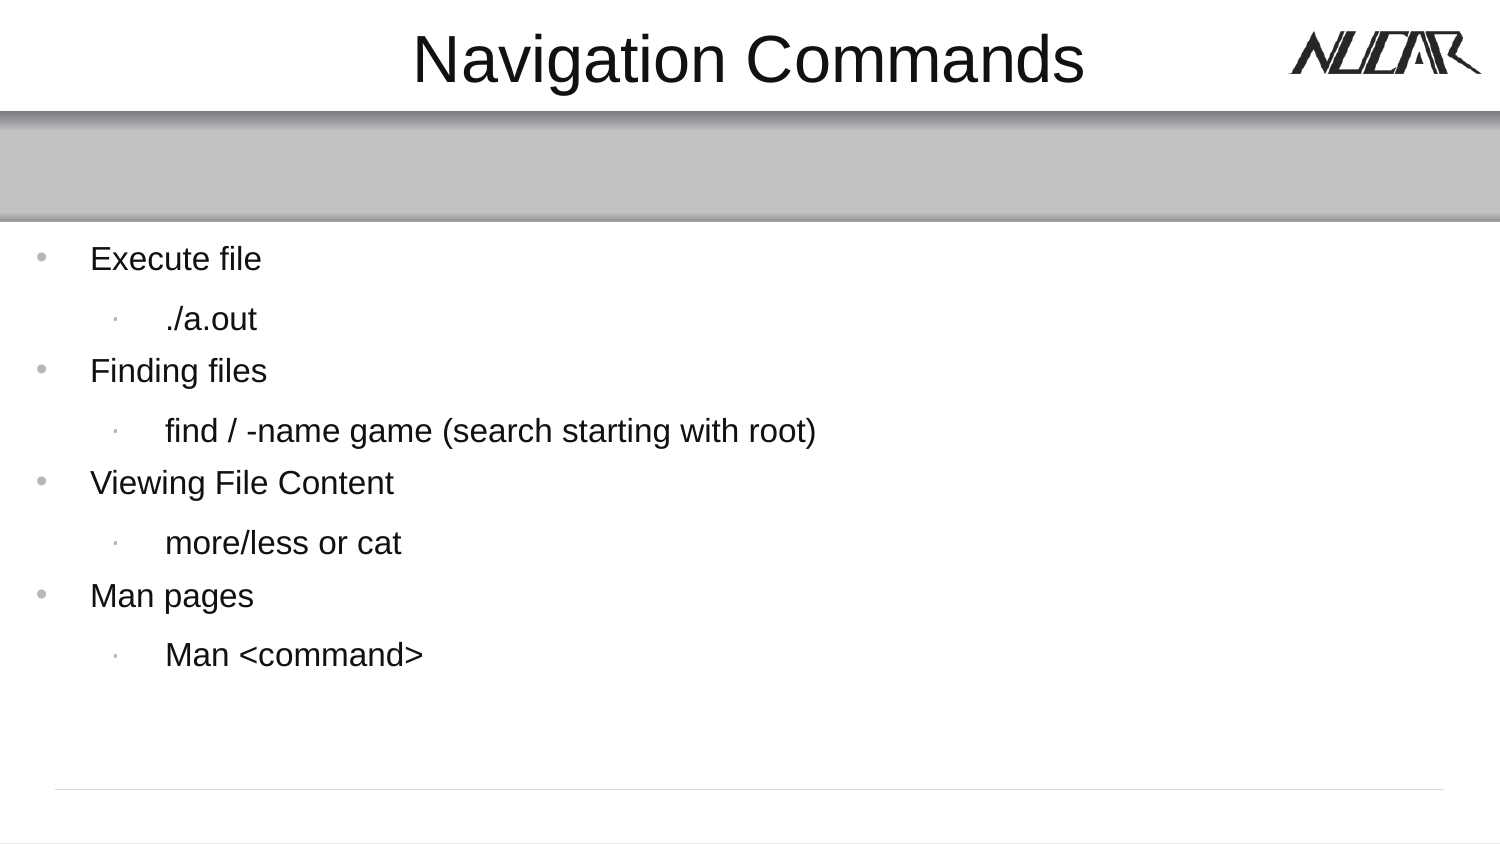

# Navigation Commands
Execute file
./a.out
Finding files
find / -name game (search starting with root)
Viewing File Content
more/less or cat
Man pages
Man <command>